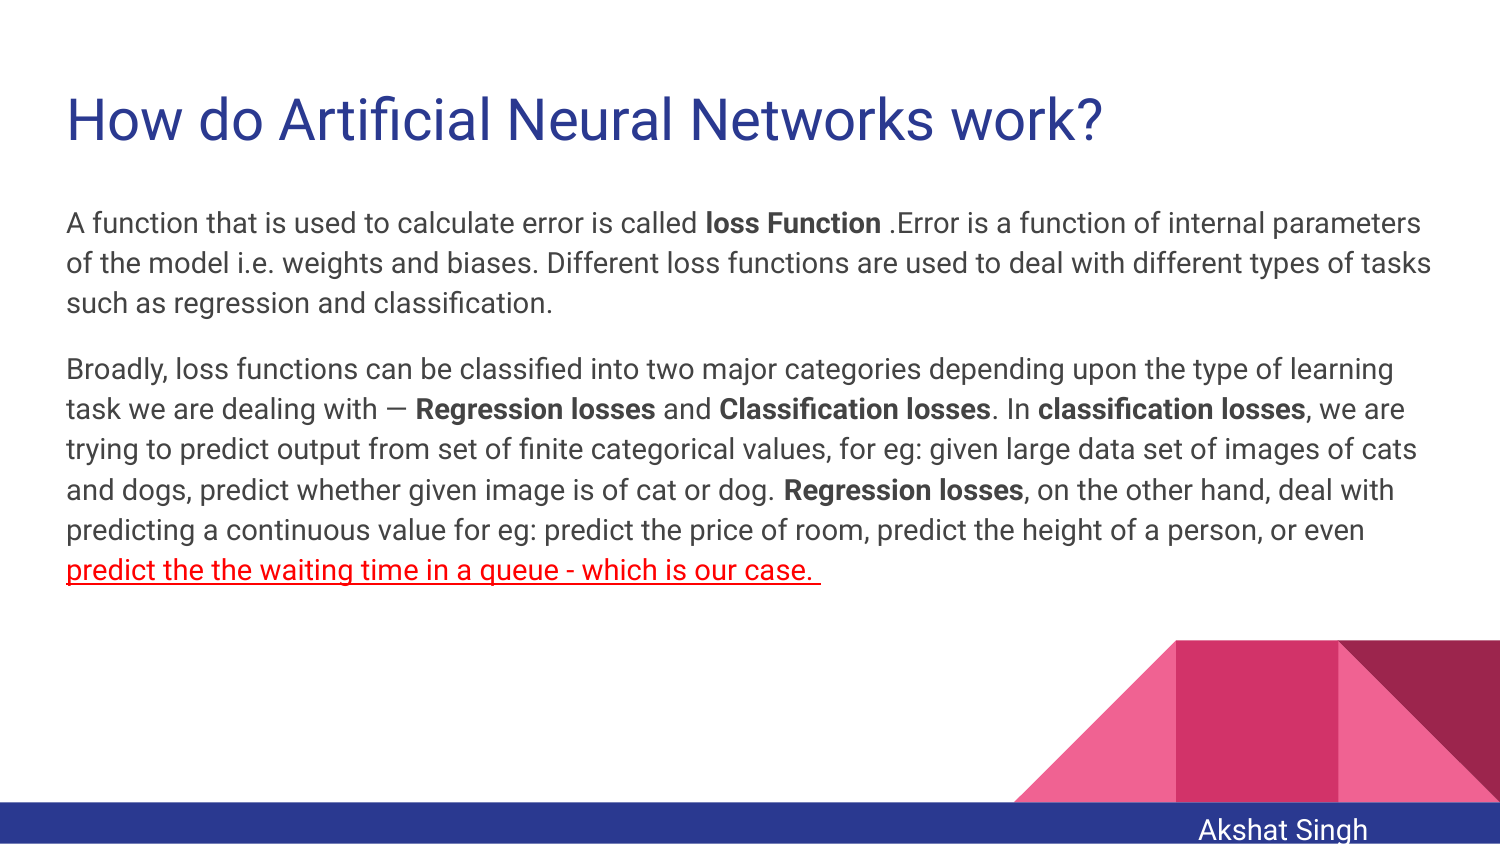

# How do Artificial Neural Networks work?

A function that is used to calculate error is called loss Function .Error is a function of internal parameters of the model i.e. weights and biases. Different loss functions are used to deal with different types of tasks such as regression and classification.
Broadly, loss functions can be classified into two major categories depending upon the type of learning task we are dealing with — Regression losses and Classification losses. In classification losses, we are trying to predict output from set of finite categorical values, for eg: given large data set of images of cats and dogs, predict whether given image is of cat or dog. Regression losses, on the other hand, deal with predicting a continuous value for eg: predict the price of room, predict the height of a person, or even predict the the waiting time in a queue - which is our case.

Akshat Singh